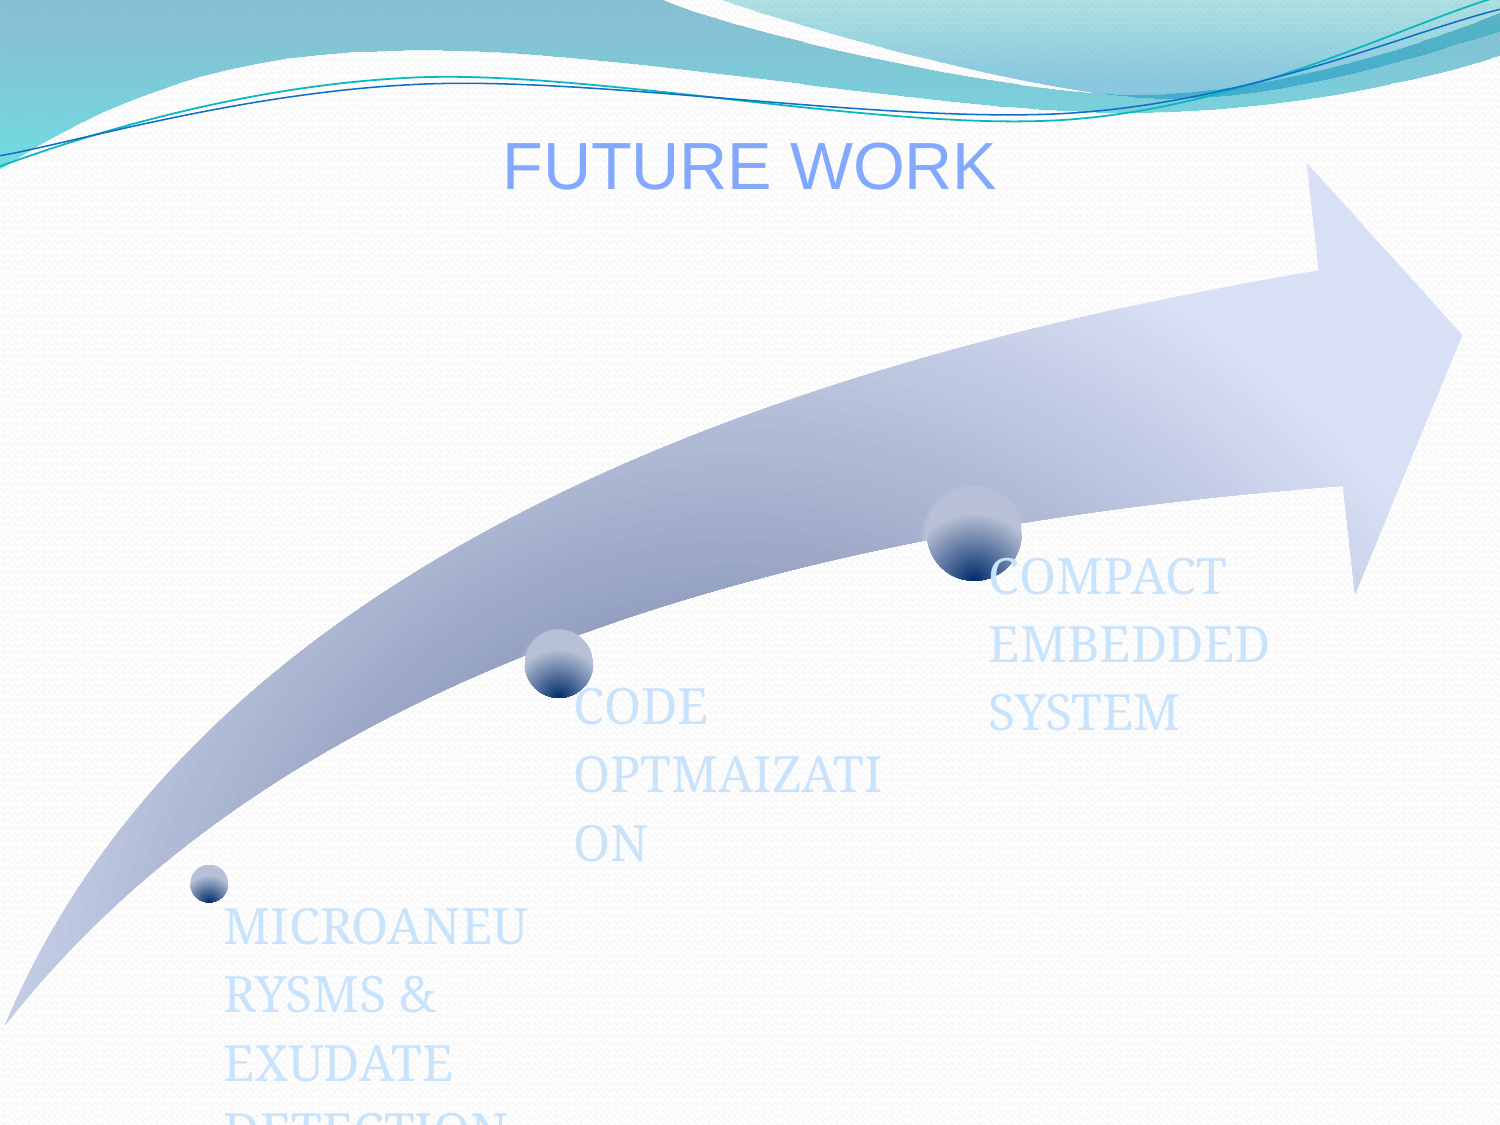

# FUTURE WORK

CODE OPTMAIZATION
COMPACT EMBEDDED SYSTEM